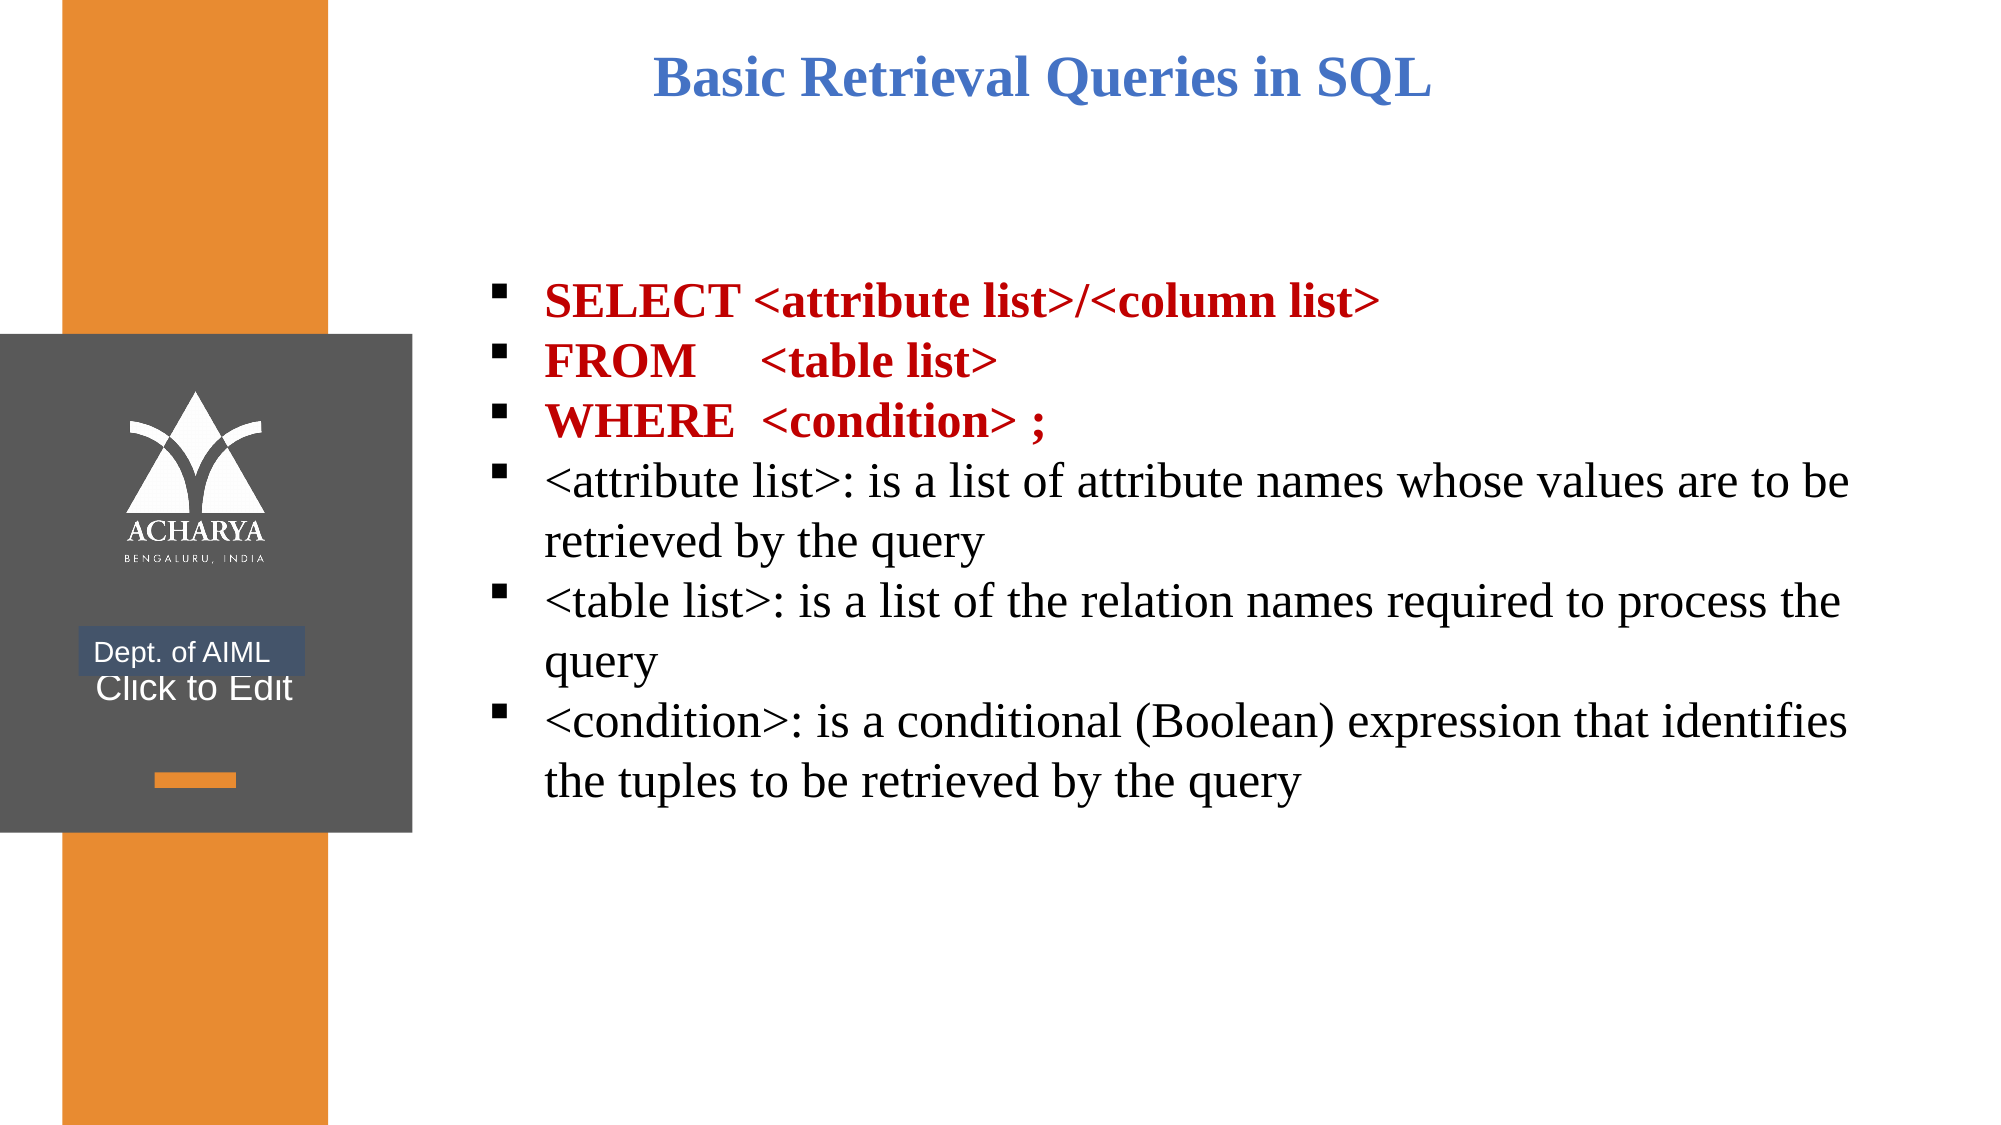

Basic Retrieval Queries in SQL
SELECT <attribute list>/<column list>
FROM     <table list>
WHERE  <condition> ;
<attribute list>: is a list of attribute names whose values are to be retrieved by the query
<table list>: is a list of the relation names required to process the query
<condition>: is a conditional (Boolean) expression that identifies the tuples to be retrieved by the query

Dept. of AIML